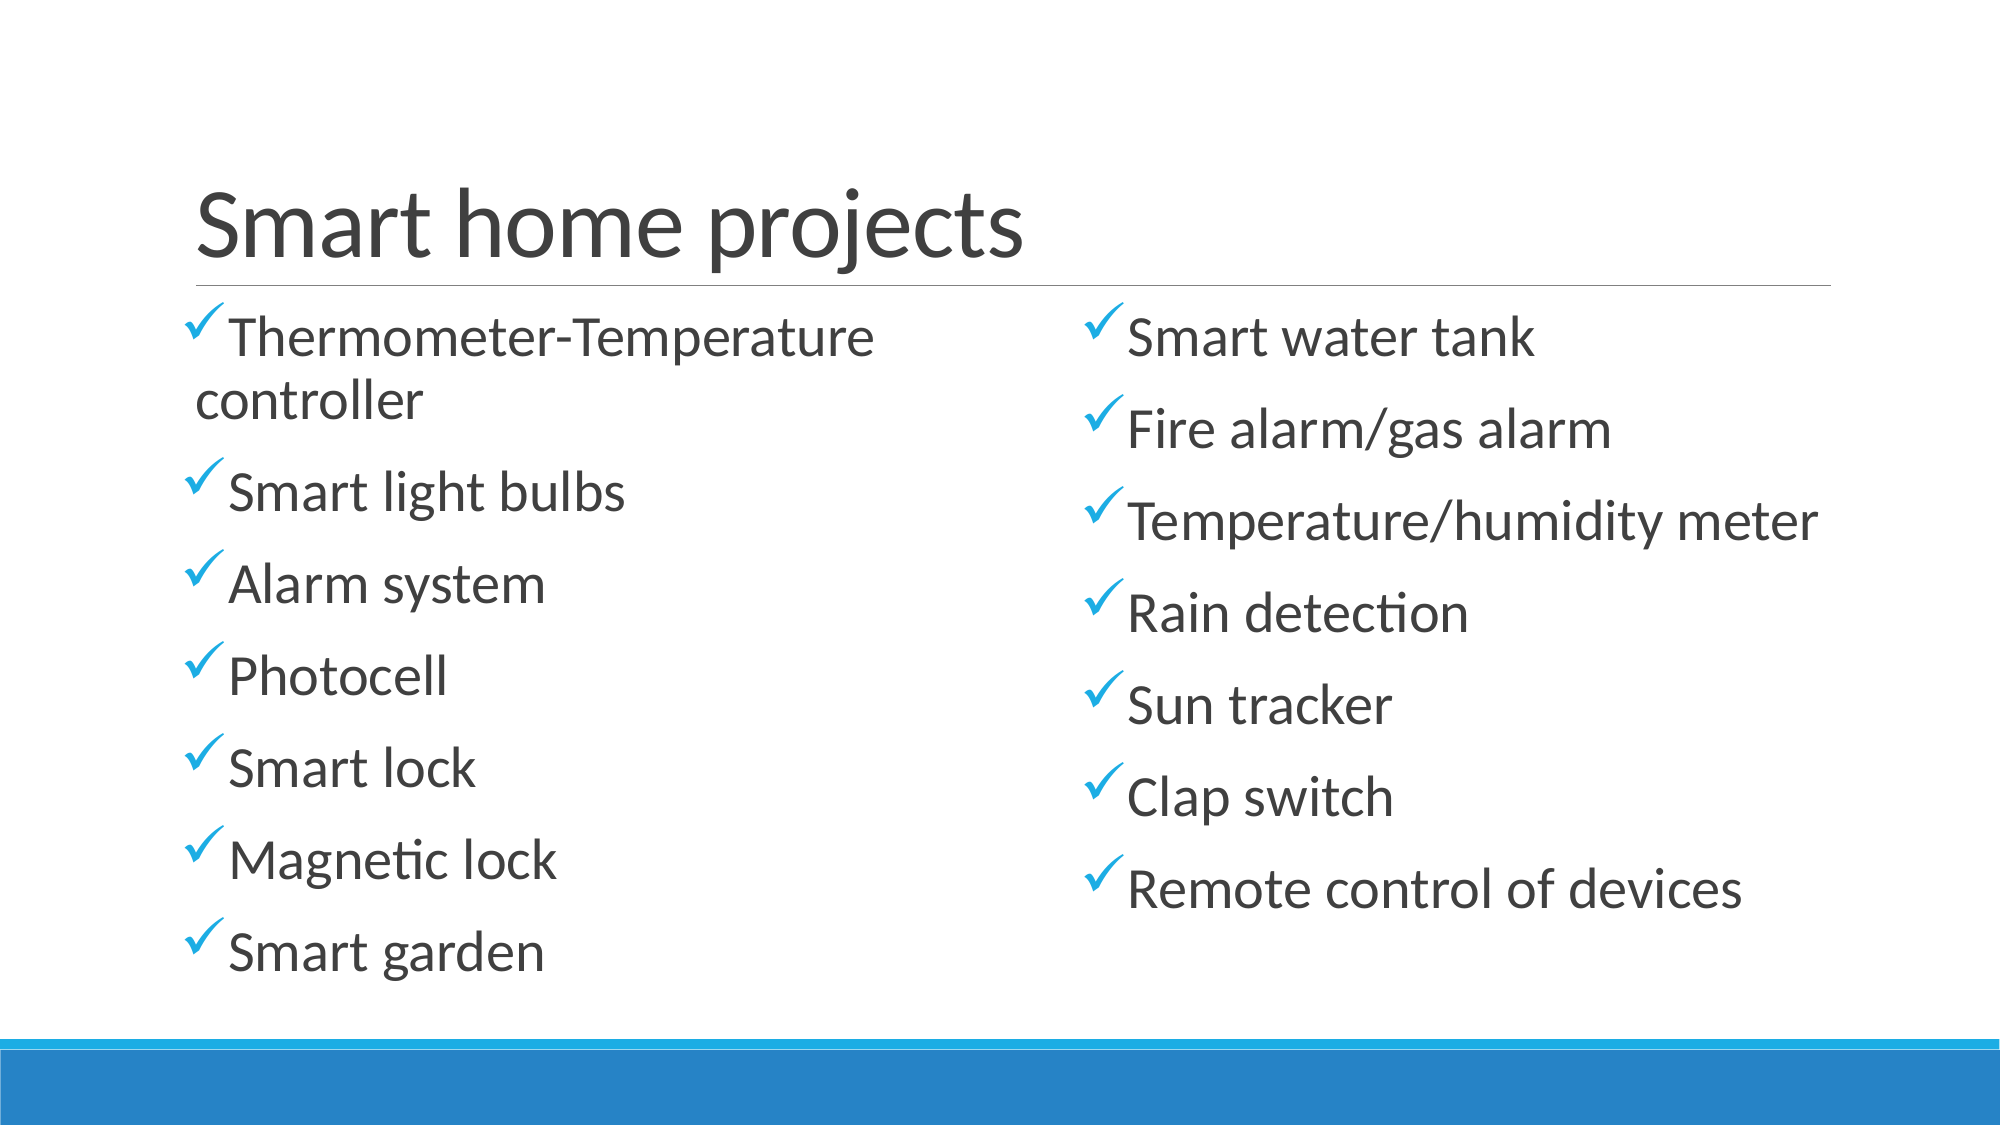

# Smart home projects
Thermometer-Temperature controller
Smart light bulbs
Alarm system
Photocell
Smart lock
Magnetic lock
Smart garden
Smart water tank
Fire alarm/gas alarm
Temperature/humidity meter
Rain detection
Sun tracker
Clap switch
Remote control of devices